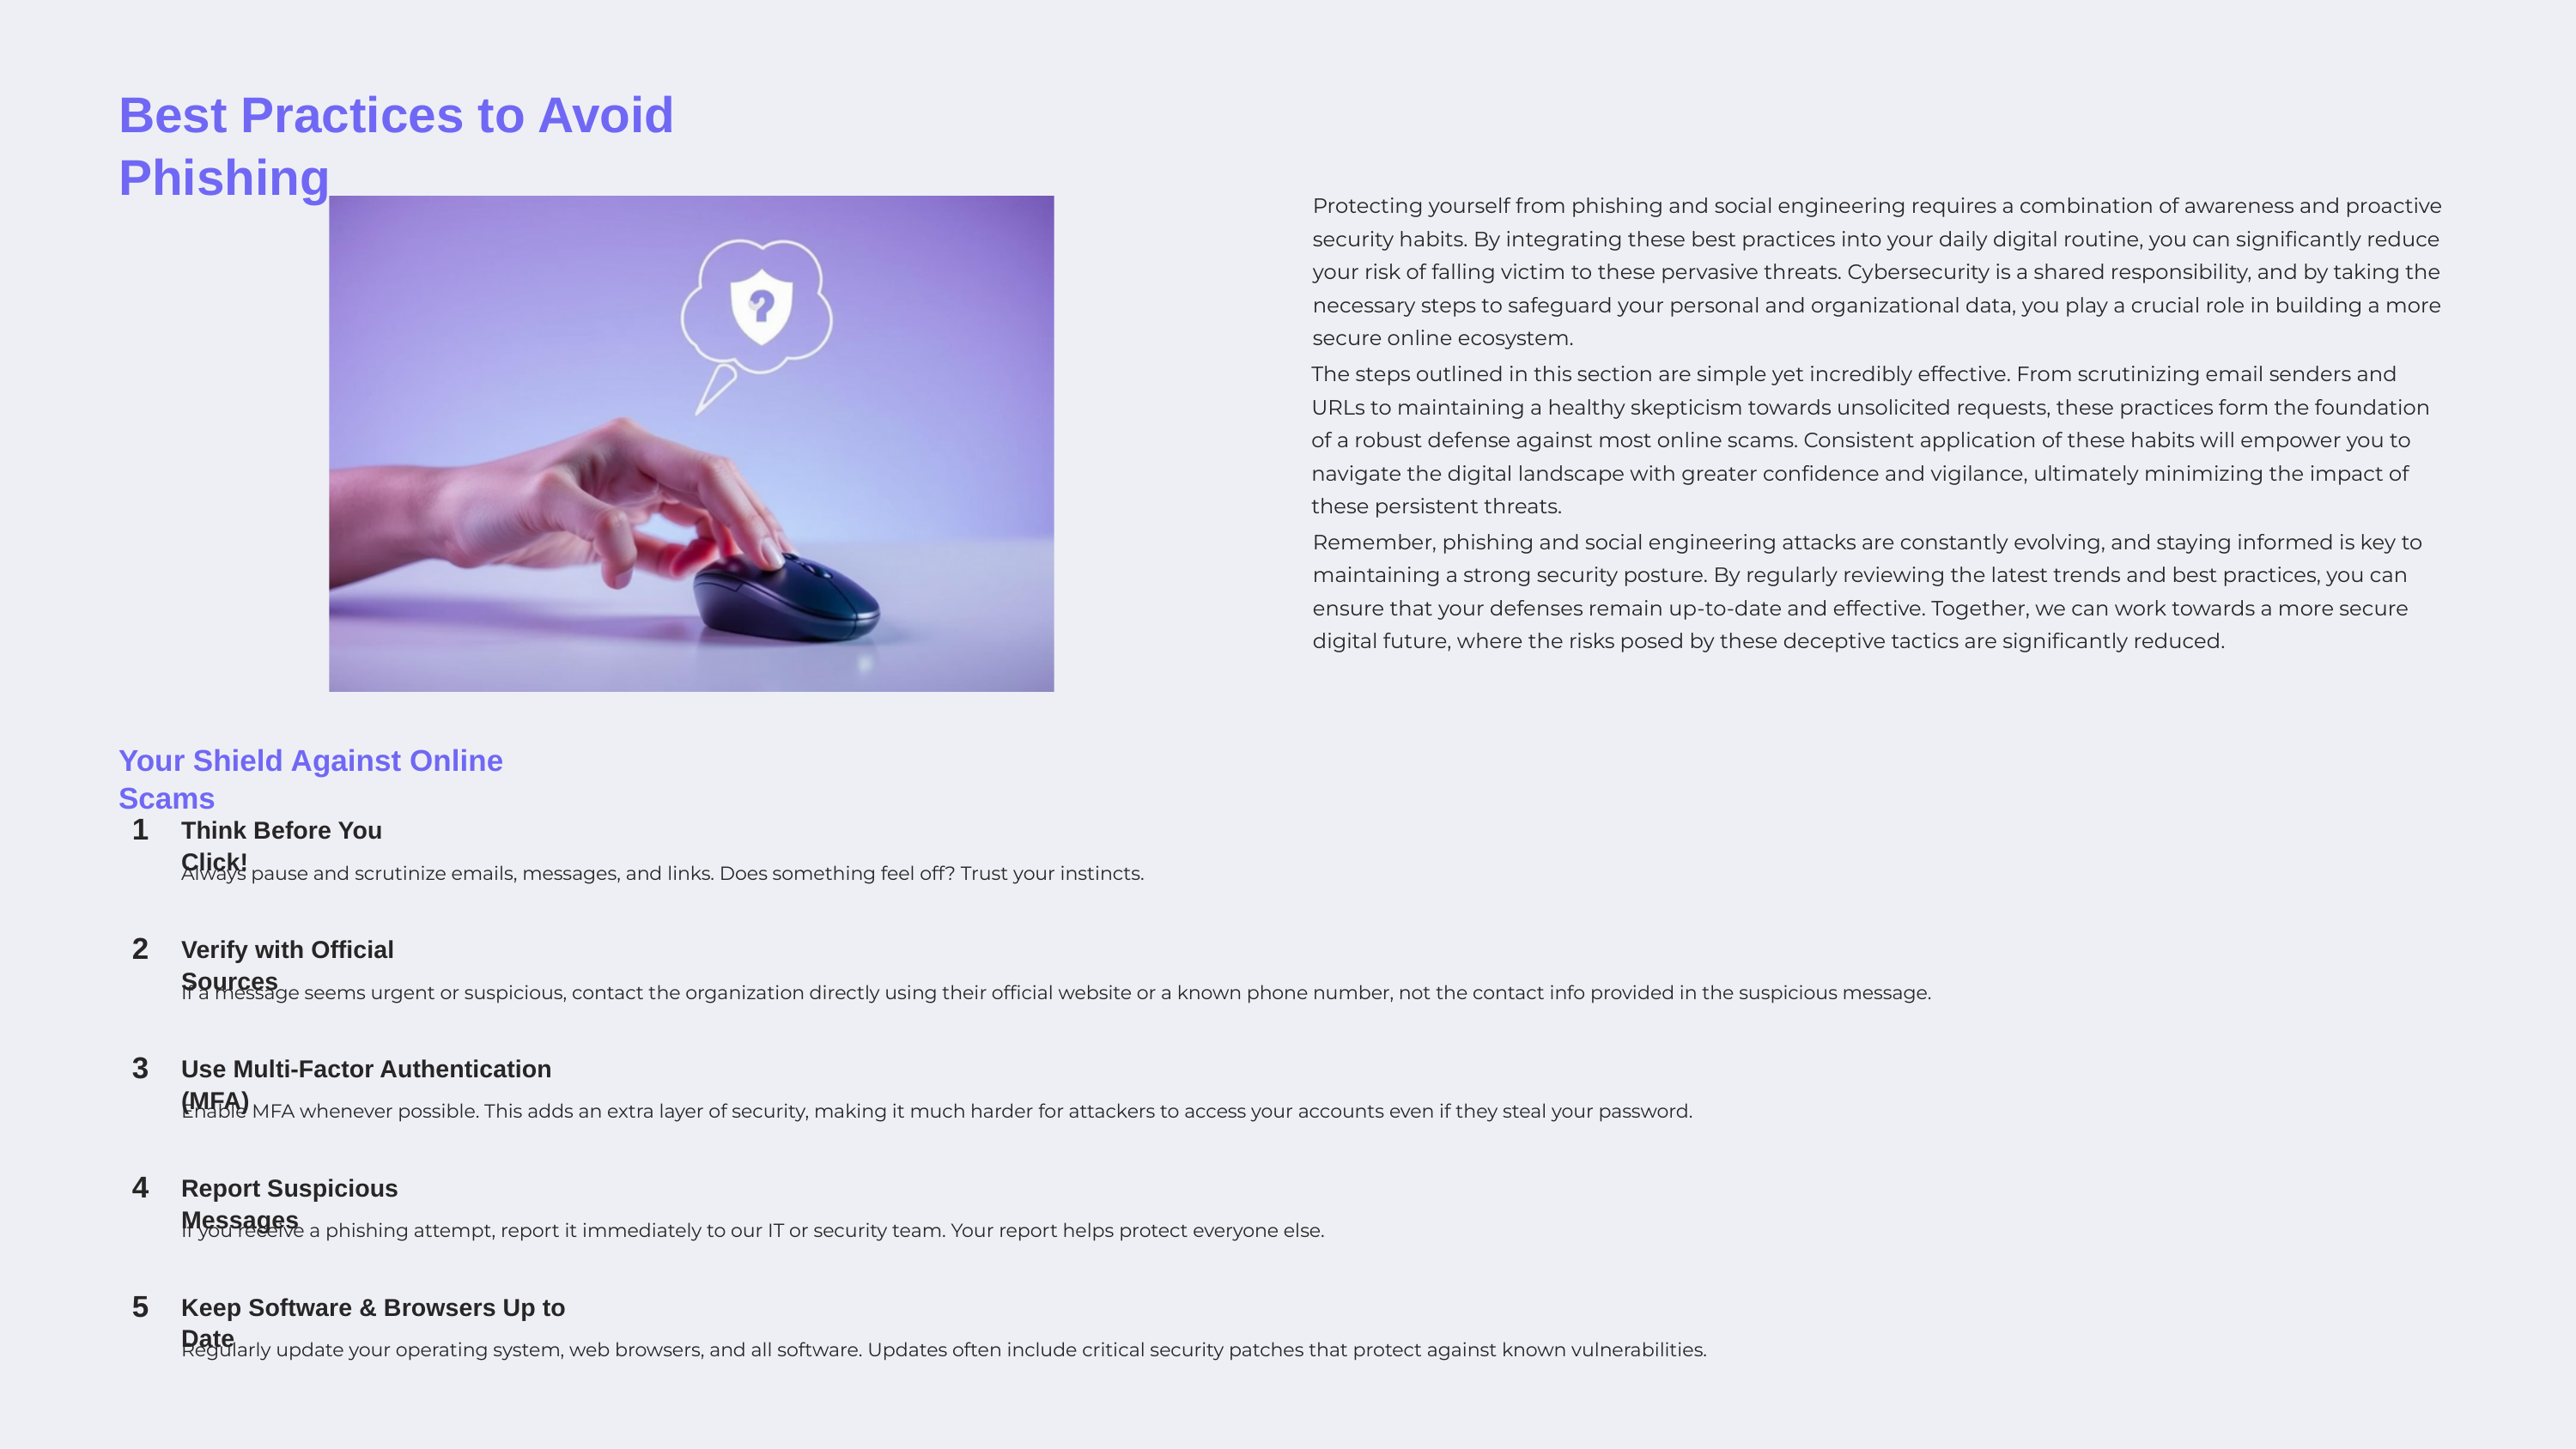

Best Practices to Avoid Phishing
Protecting yourself from phishing and social engineering requires a combination of awareness and proactive security habits. By integrating these best practices into your daily digital routine, you can significantly reduce your risk of falling victim to these pervasive threats. Cybersecurity is a shared responsibility, and by taking the necessary steps to safeguard your personal and organizational data, you play a crucial role in building a more secure online ecosystem.

The steps outlined in this section are simple yet incredibly effective. From scrutinizing email senders and URLs to maintaining a healthy skepticism towards unsolicited requests, these practices form the foundation of a robust defense against most online scams. Consistent application of these habits will empower you to navigate the digital landscape with greater confidence and vigilance, ultimately minimizing the impact of these persistent threats.
Remember, phishing and social engineering attacks are constantly evolving, and staying informed is key to maintaining a strong security posture. By regularly reviewing the latest trends and best practices, you can ensure that your defenses remain up-to-date and effective. Together, we can work towards a more secure digital future, where the risks posed by these deceptive tactics are significantly reduced.
Your Shield Against Online Scams

Think Before You Click!
1
Always pause and scrutinize emails, messages, and links. Does something feel off? Trust your instincts.

Verify with Official Sources
2
If a message seems urgent or suspicious, contact the organization directly using their official website or a known phone number, not the contact info provided in the suspicious message.

Use Multi-Factor Authentication (MFA)
3
Enable MFA whenever possible. This adds an extra layer of security, making it much harder for attackers to access your accounts even if they steal your password.

Report Suspicious Messages
4
If you receive a phishing attempt, report it immediately to our IT or security team. Your report helps protect everyone else.

Keep Software & Browsers Up to Date
5
Regularly update your operating system, web browsers, and all software. Updates often include critical security patches that protect against known vulnerabilities.